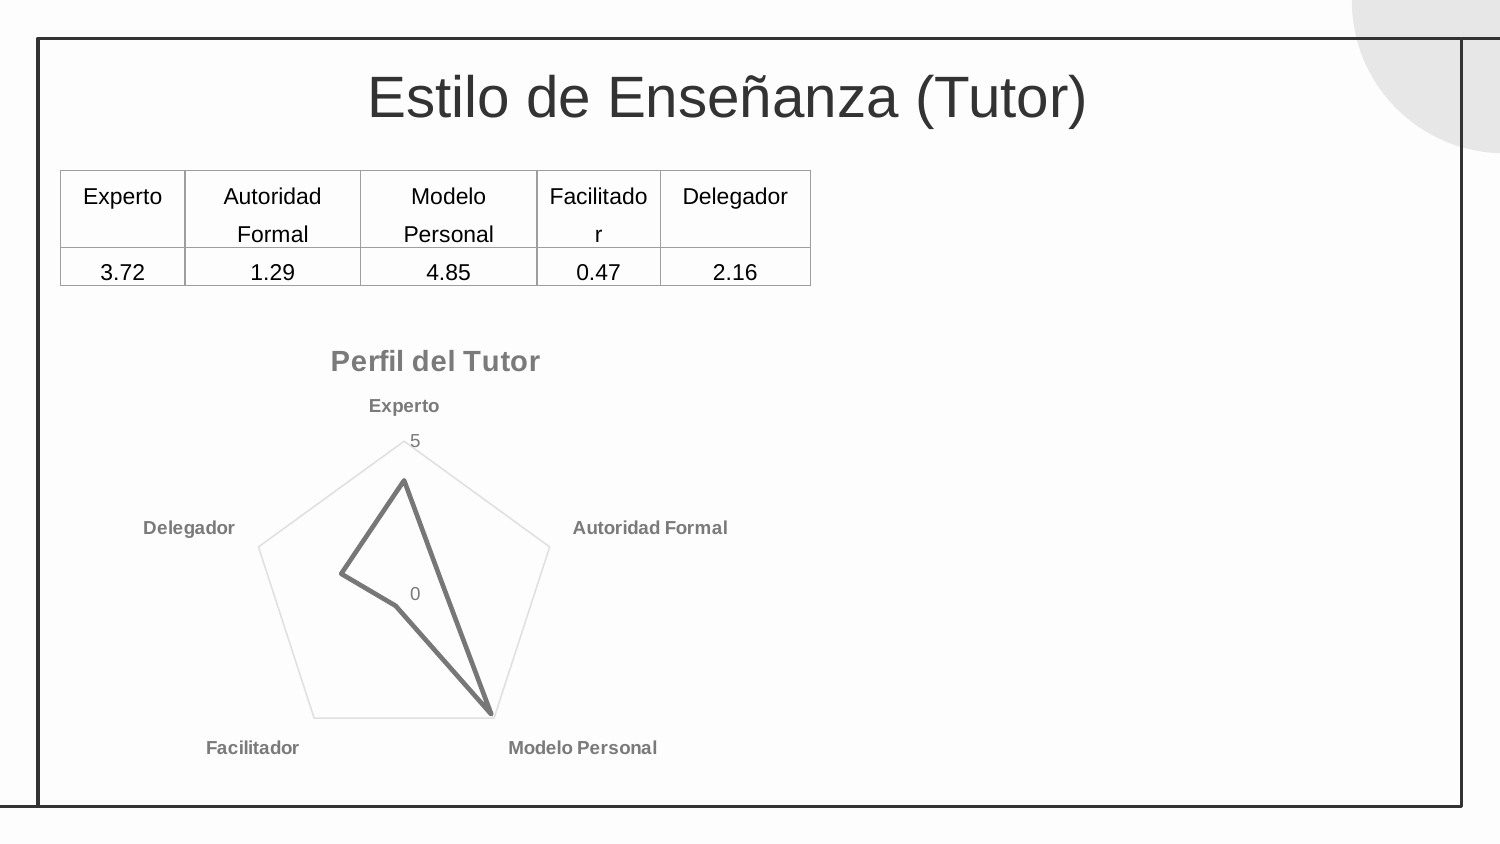

# Estilo de Enseñanza (Tutor)
| Experto | Autoridad Formal | Modelo Personal | Facilitador | Delegador |
| --- | --- | --- | --- | --- |
| 3.72 | 1.29 | 4.85 | 0.47 | 2.16 |

### Chart: Perfil del Tutor

| Category |  |
|---|---|
| Experto | 3.72 |
| Autoridad Formal | 1.29 |
| Modelo Personal | 4.85 |
| Facilitador | 0.47 |
| Delegador | 2.16 |